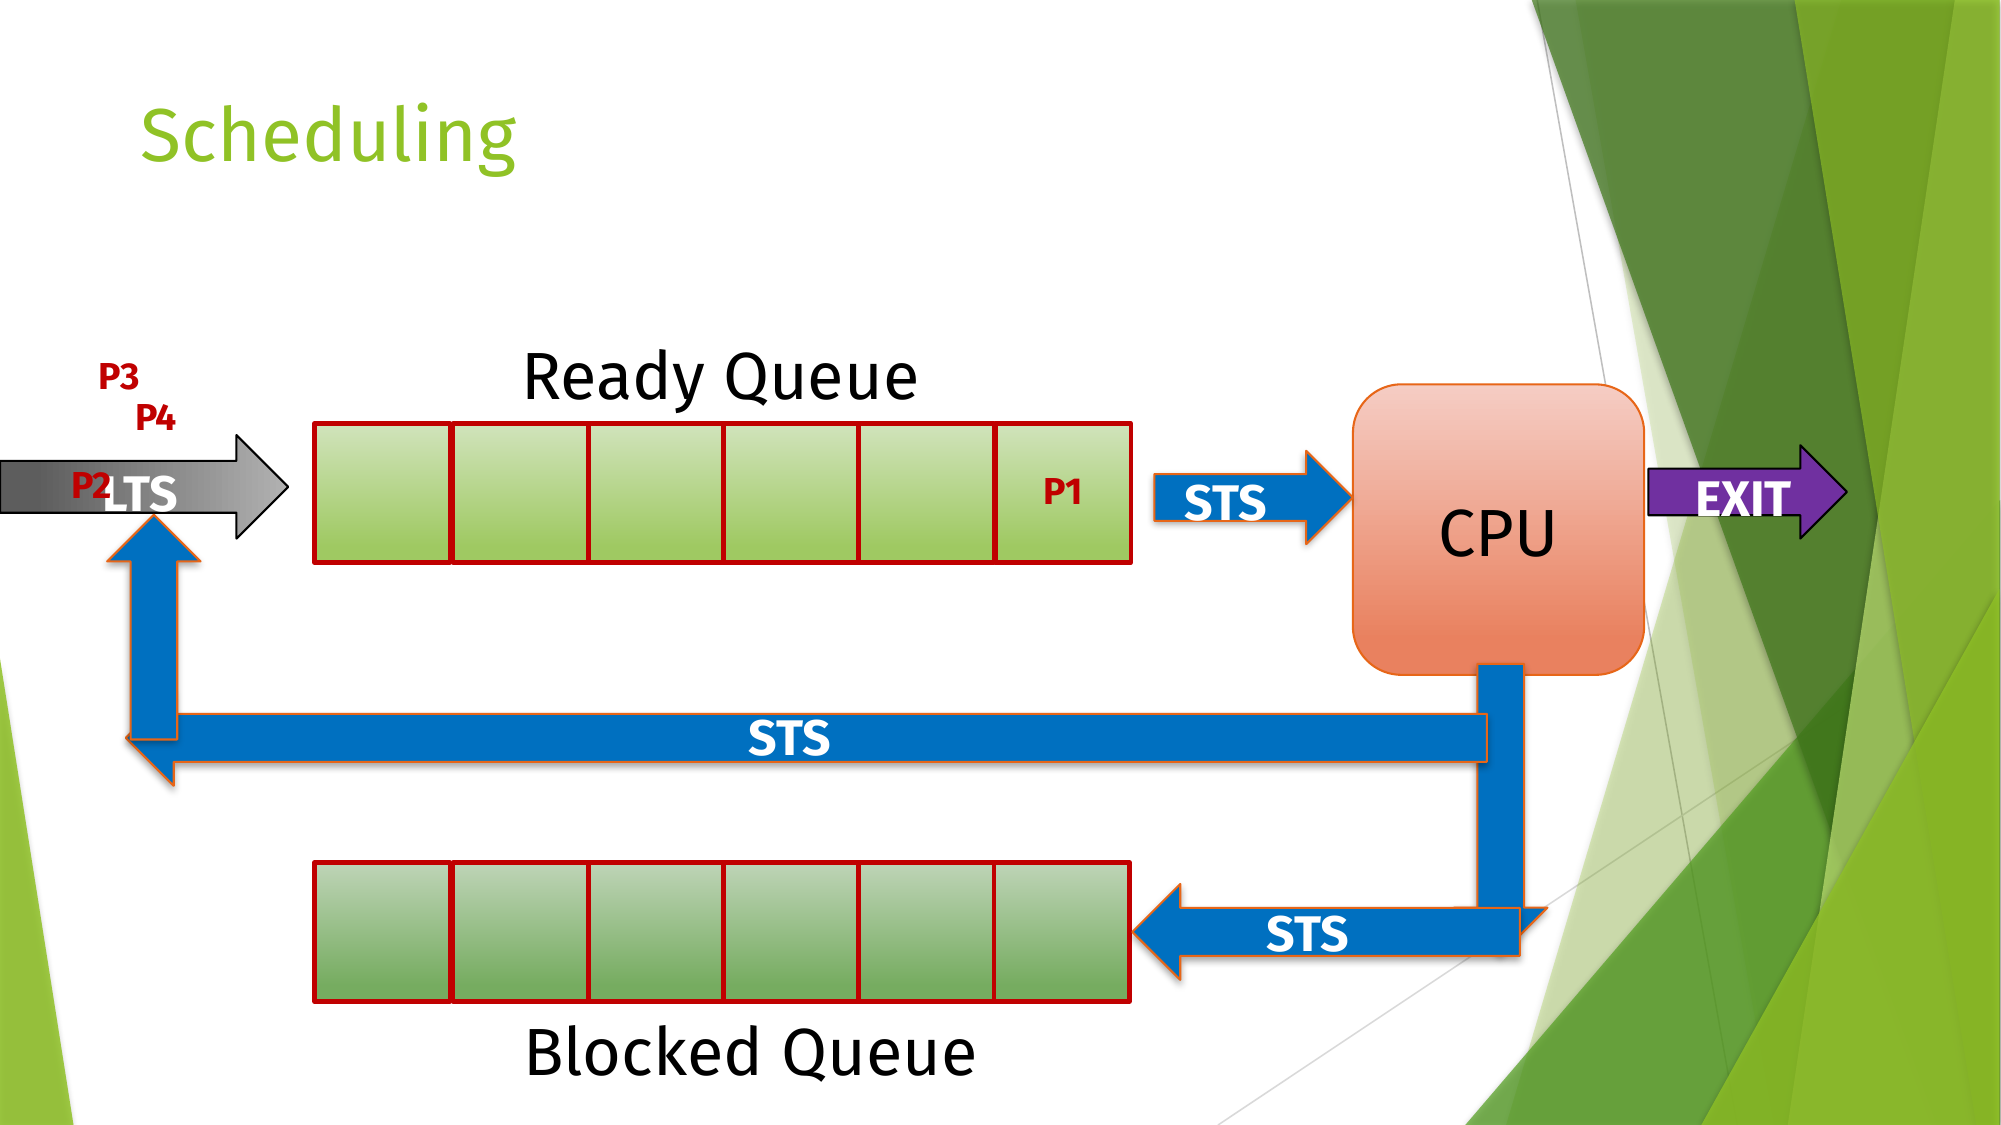

# Scheduling
Ready Queue

P3
CPU
P4

P2
LTS
P1
EXIT
STS

STS

STS
Blocked Queue